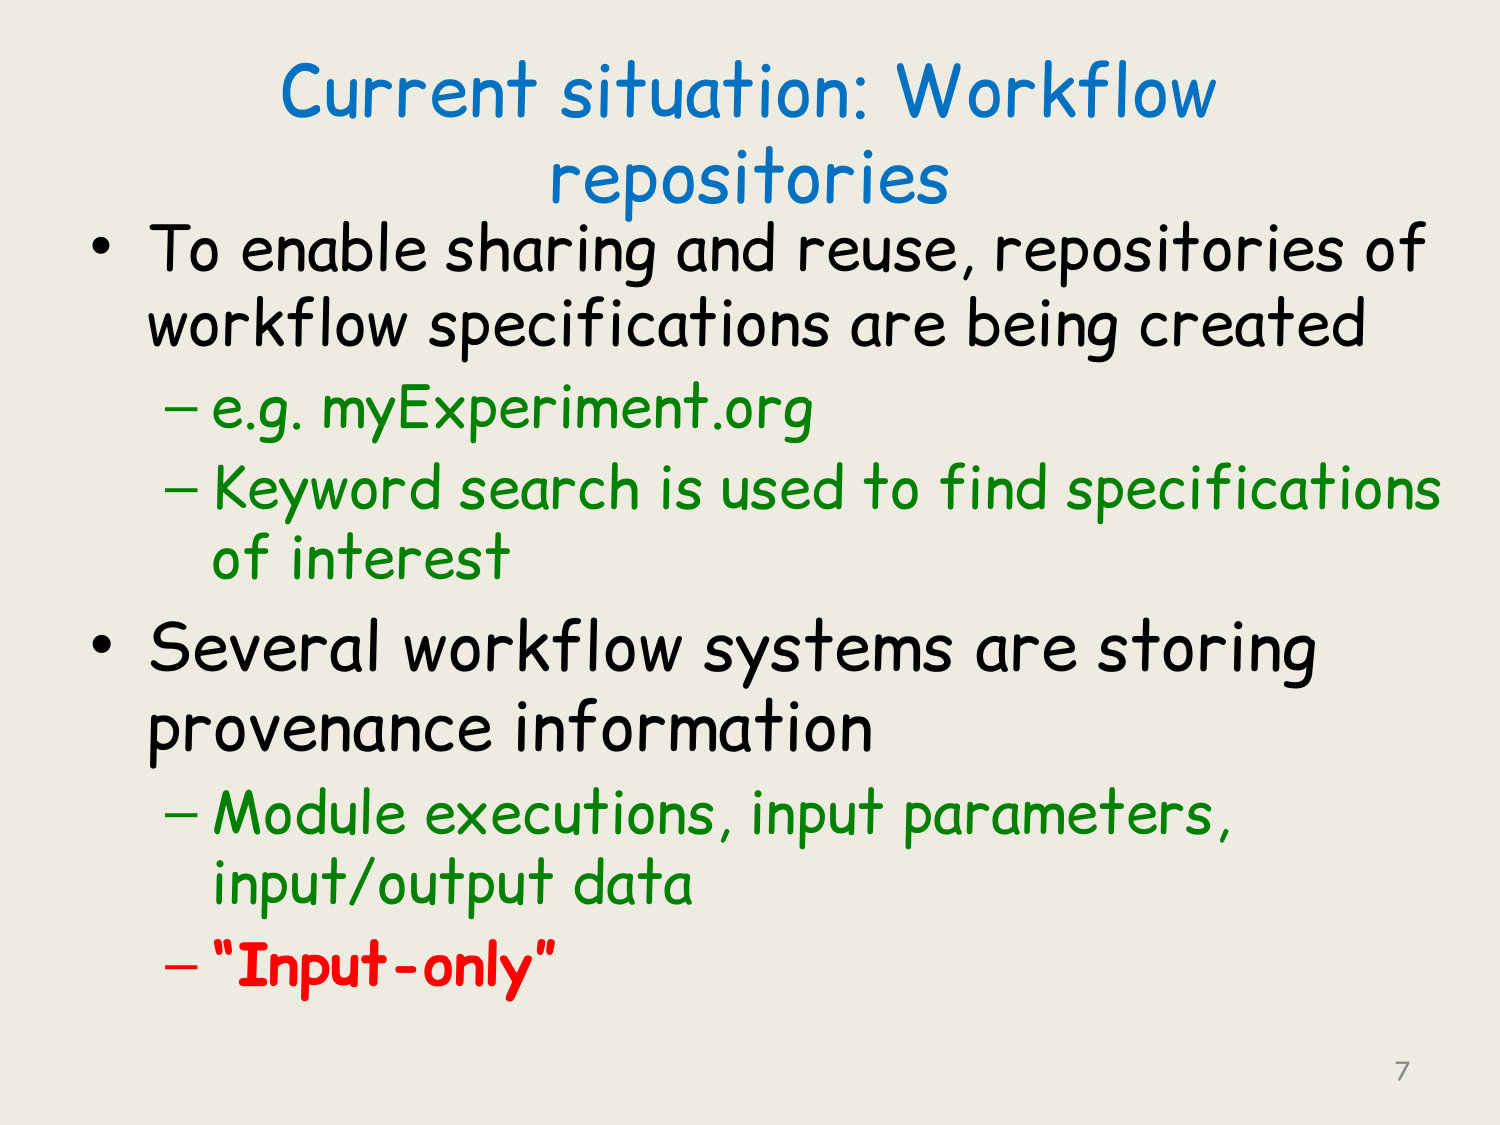

# Current situation: Workflow repositories
To enable sharing and reuse, repositories of workflow specifications are being created
e.g. myExperiment.org
Keyword search is used to find specifications of interest
Several workflow systems are storing provenance information
Module executions, input parameters, input/output data
“Input-only”

7